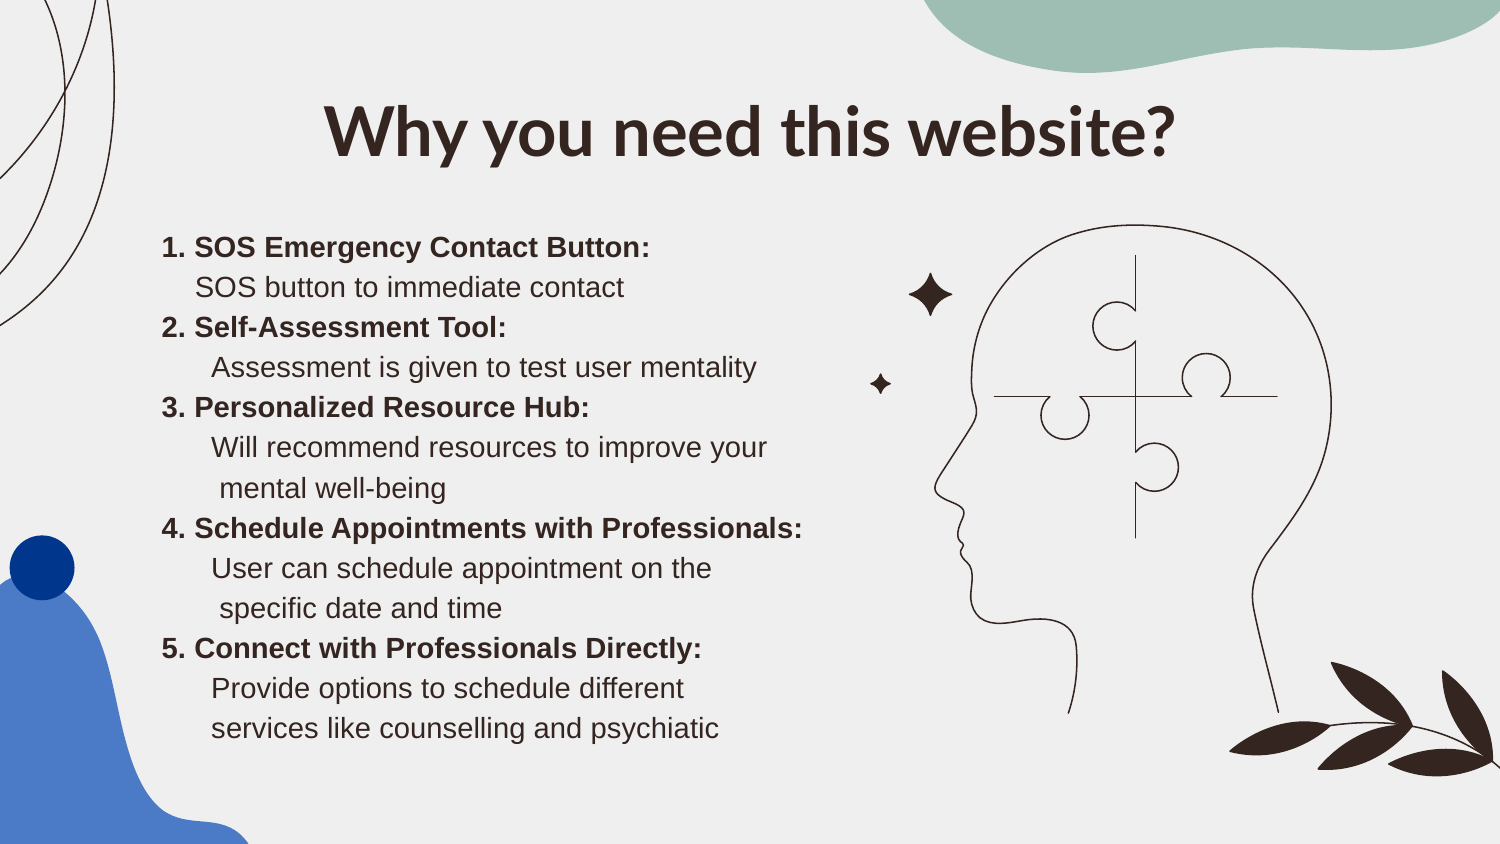

# Why you need this website?
1. SOS Emergency Contact Button:
    SOS button to immediate contact
2. Self-Assessment Tool:
      Assessment is given to test user mentality
3. Personalized Resource Hub:
      Will recommend resources to improve your
       mental well-being
4. Schedule Appointments with Professionals:
      User can schedule appointment on the
       specific date and time
5. Connect with Professionals Directly:
      Provide options to schedule different
      services like counselling and psychiatic